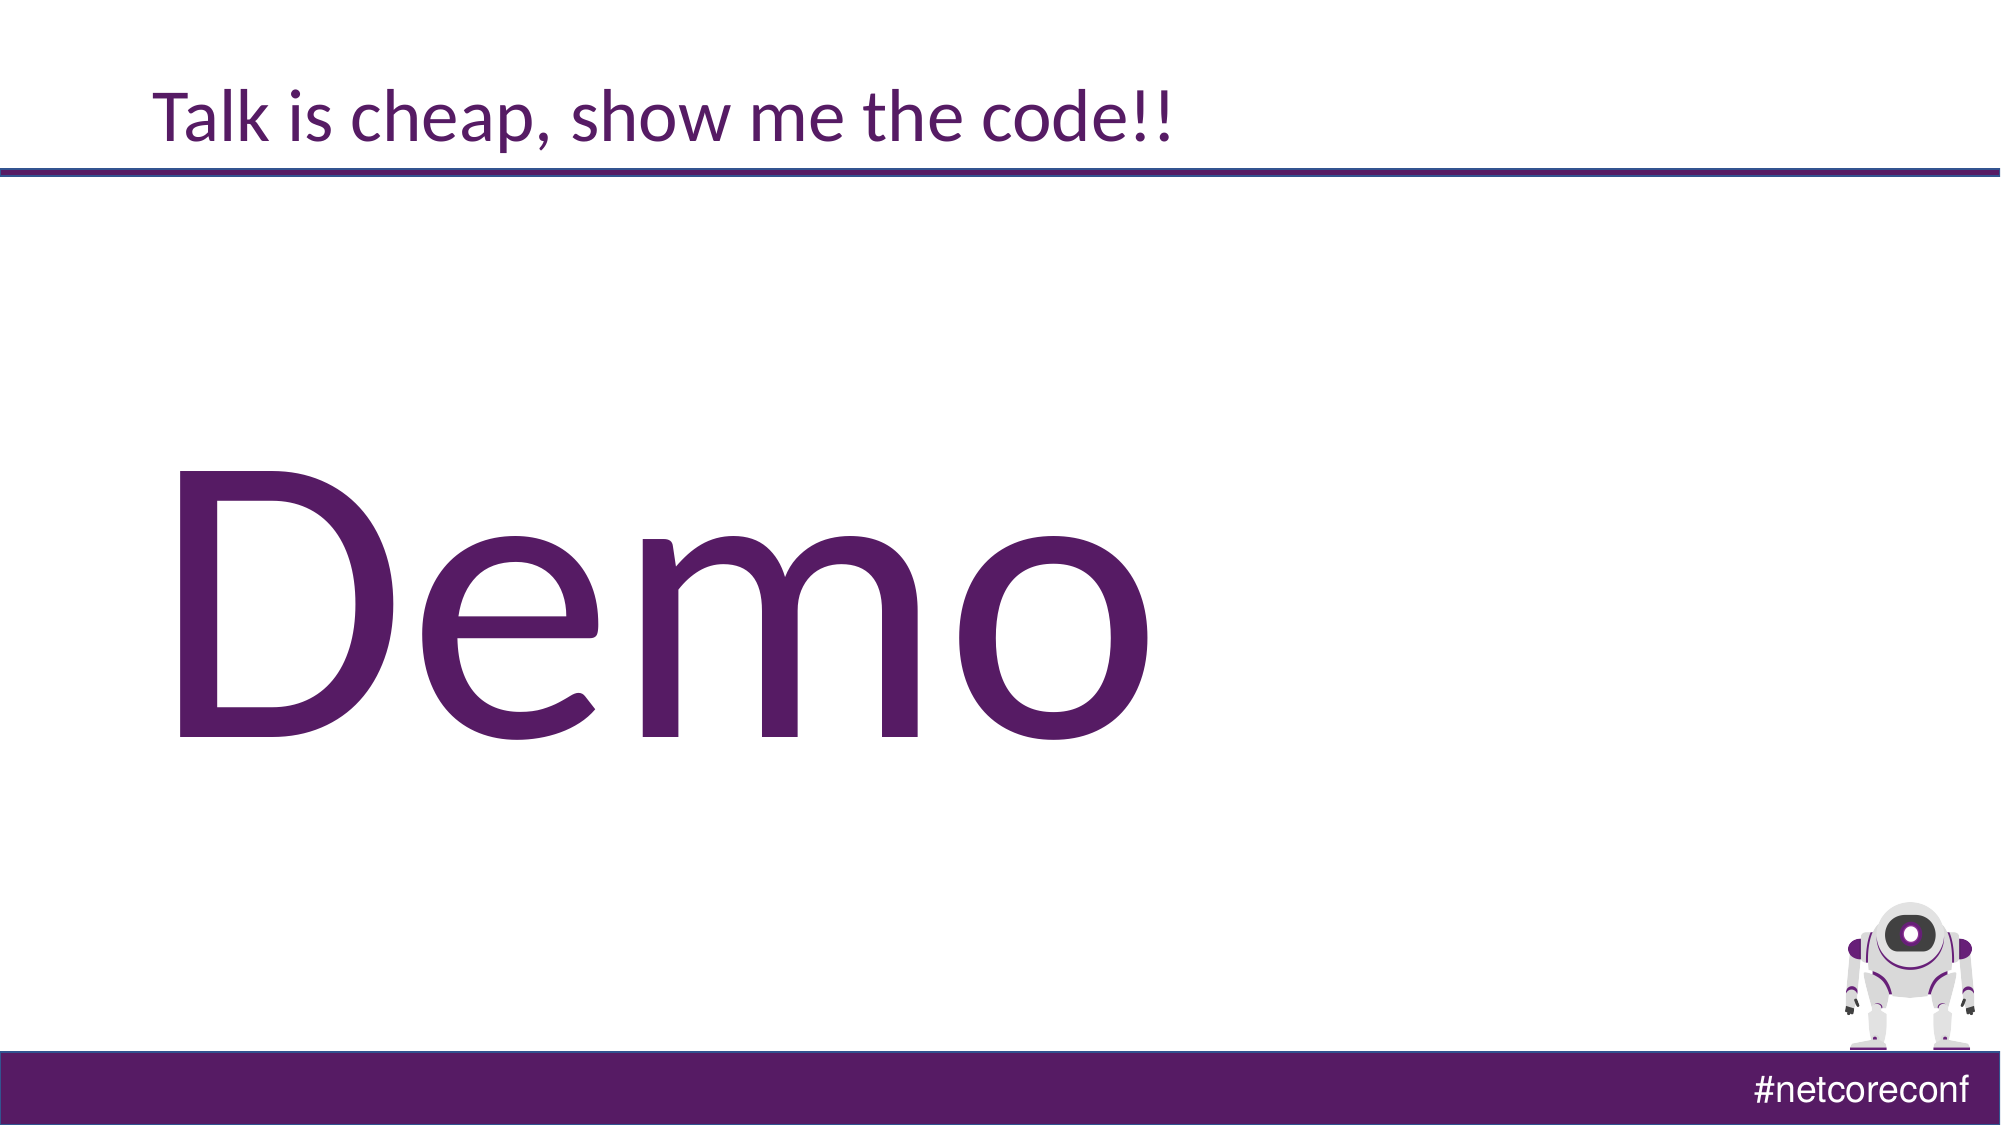

# Talk is cheap, show me the code!!
Demo